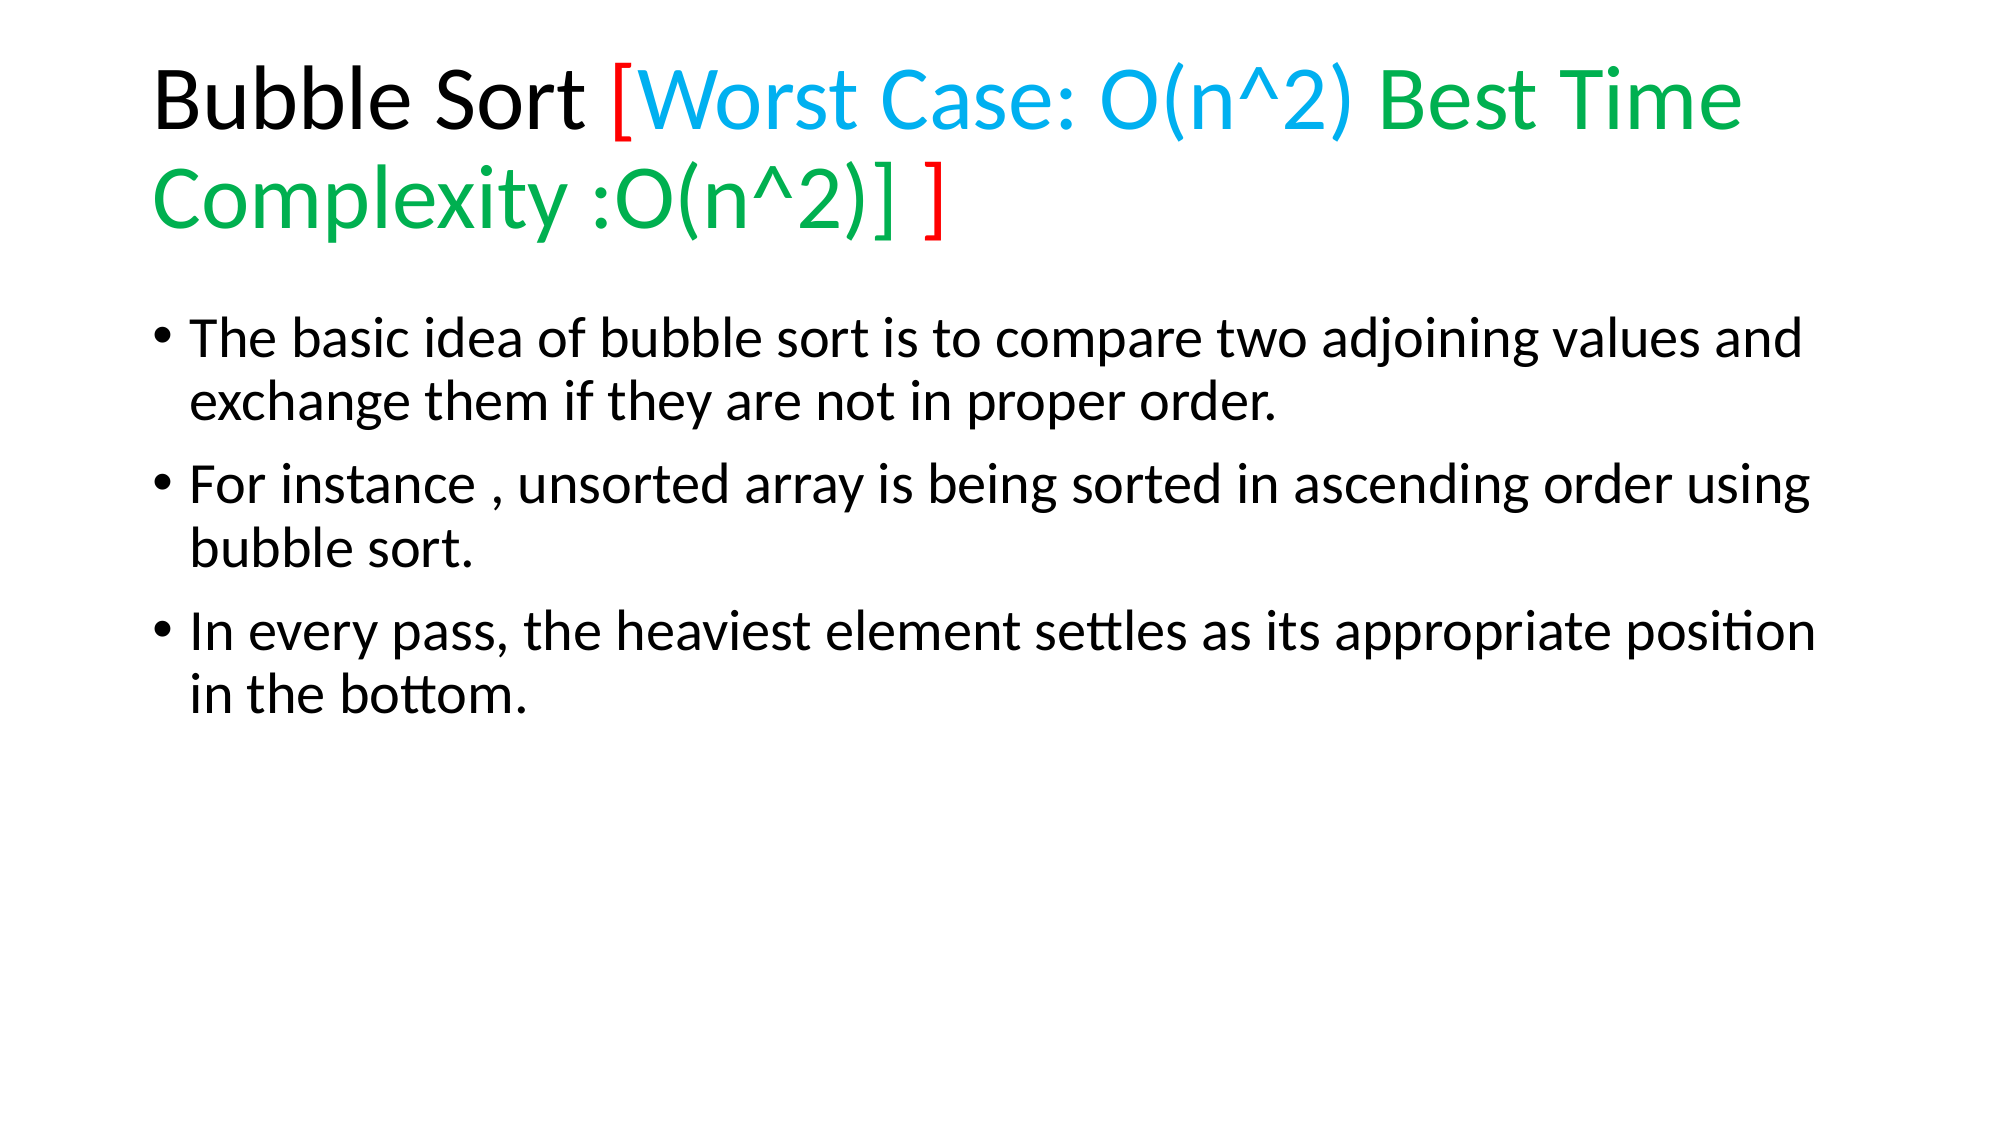

# Bubble Sort [Worst Case: O(n^2) Best Time Complexity :O(n^2)] ]
The basic idea of bubble sort is to compare two adjoining values and exchange them if they are not in proper order.
For instance , unsorted array is being sorted in ascending order using bubble sort.
In every pass, the heaviest element settles as its appropriate position in the bottom.